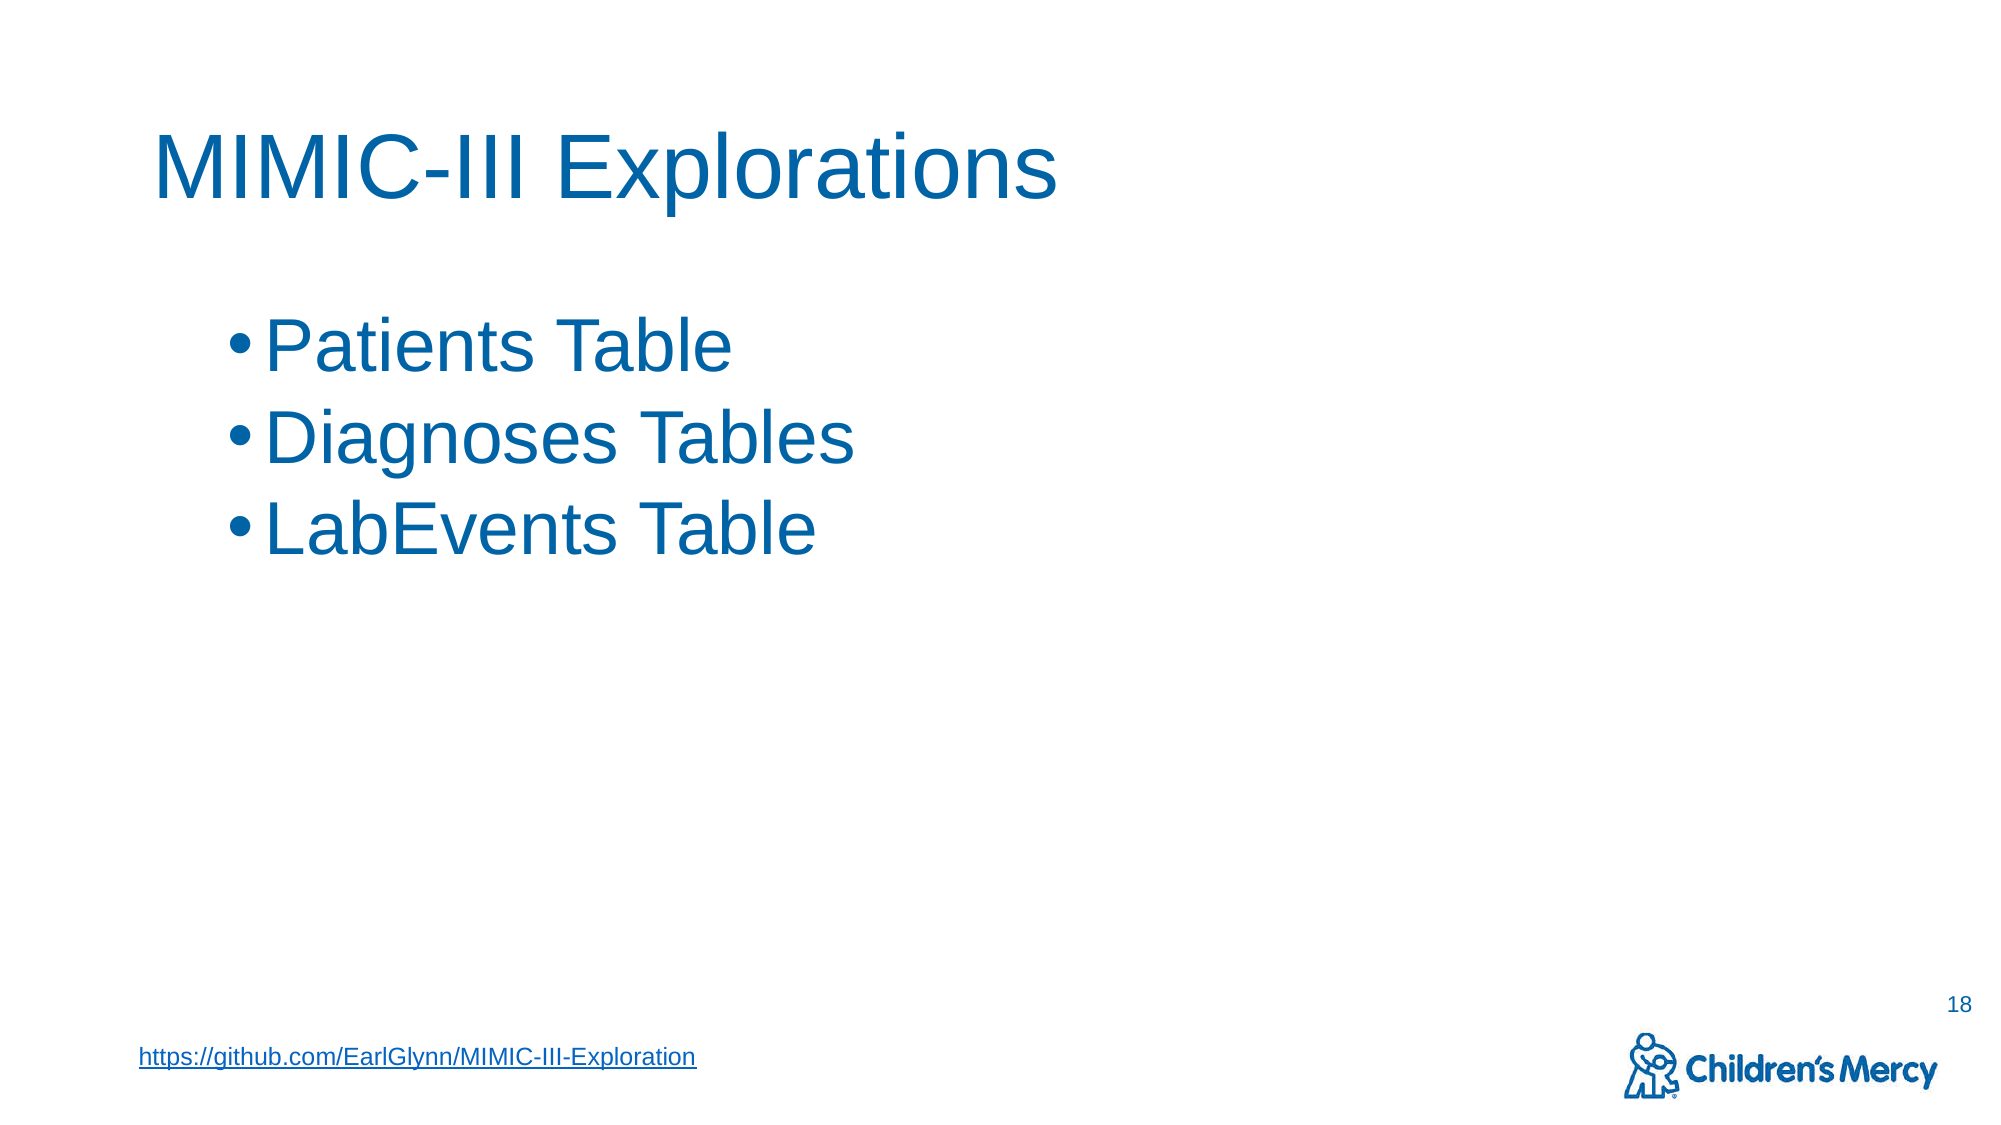

# MIMIC-III Explorations
Patients Table
Diagnoses Tables
LabEvents Table

18
https://github.com/EarlGlynn/MIMIC-III-Exploration